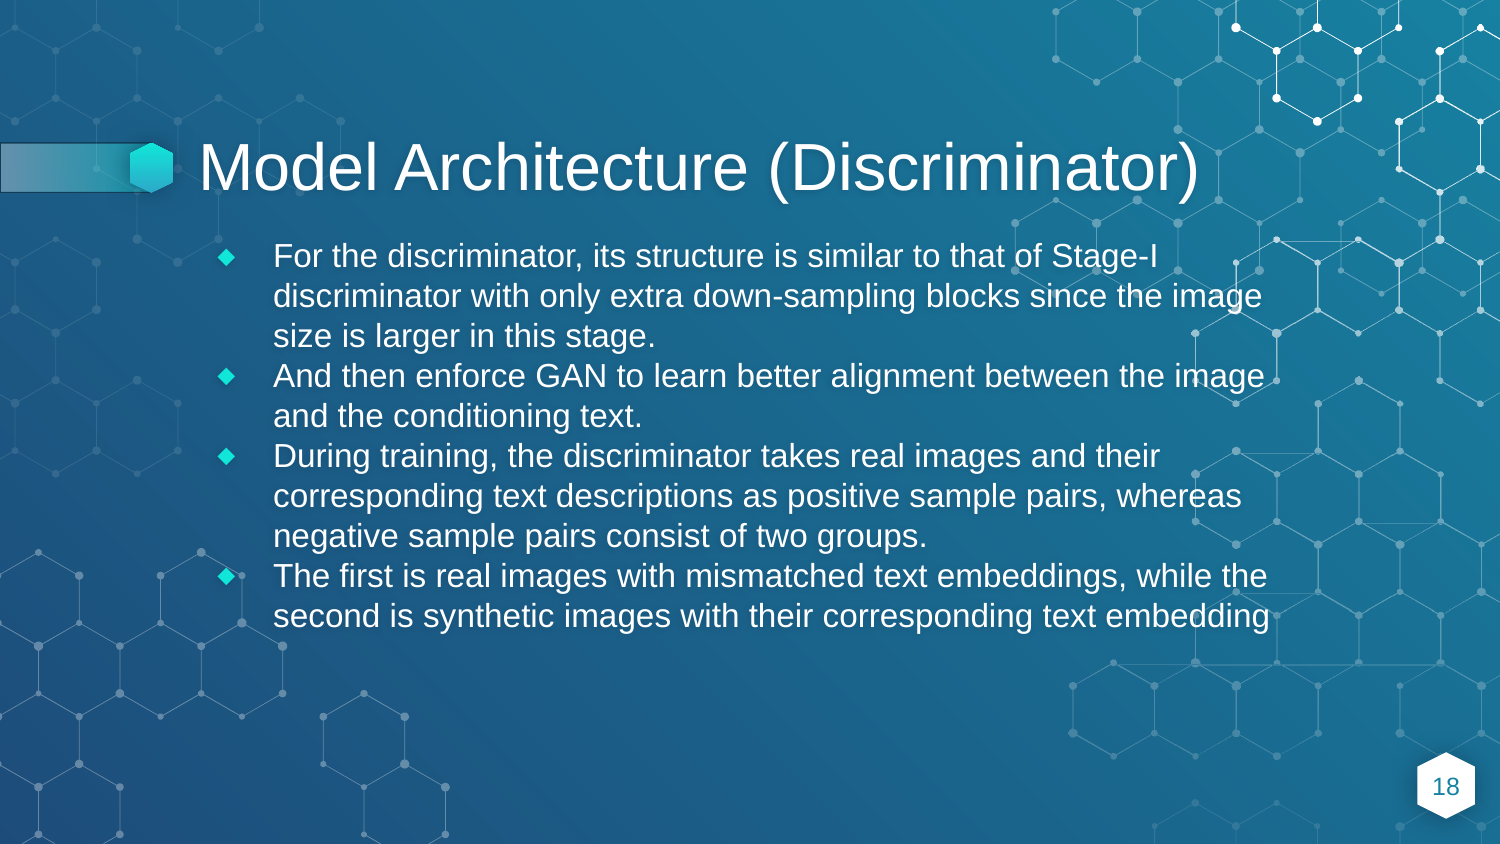

# Model Architecture (Discriminator)
For the discriminator, its structure is similar to that of Stage-I discriminator with only extra down-sampling blocks since the image size is larger in this stage.
And then enforce GAN to learn better alignment between the image and the conditioning text.
During training, the discriminator takes real images and their corresponding text descriptions as positive sample pairs, whereas negative sample pairs consist of two groups.
The first is real images with mismatched text embeddings, while the second is synthetic images with their corresponding text embedding
18